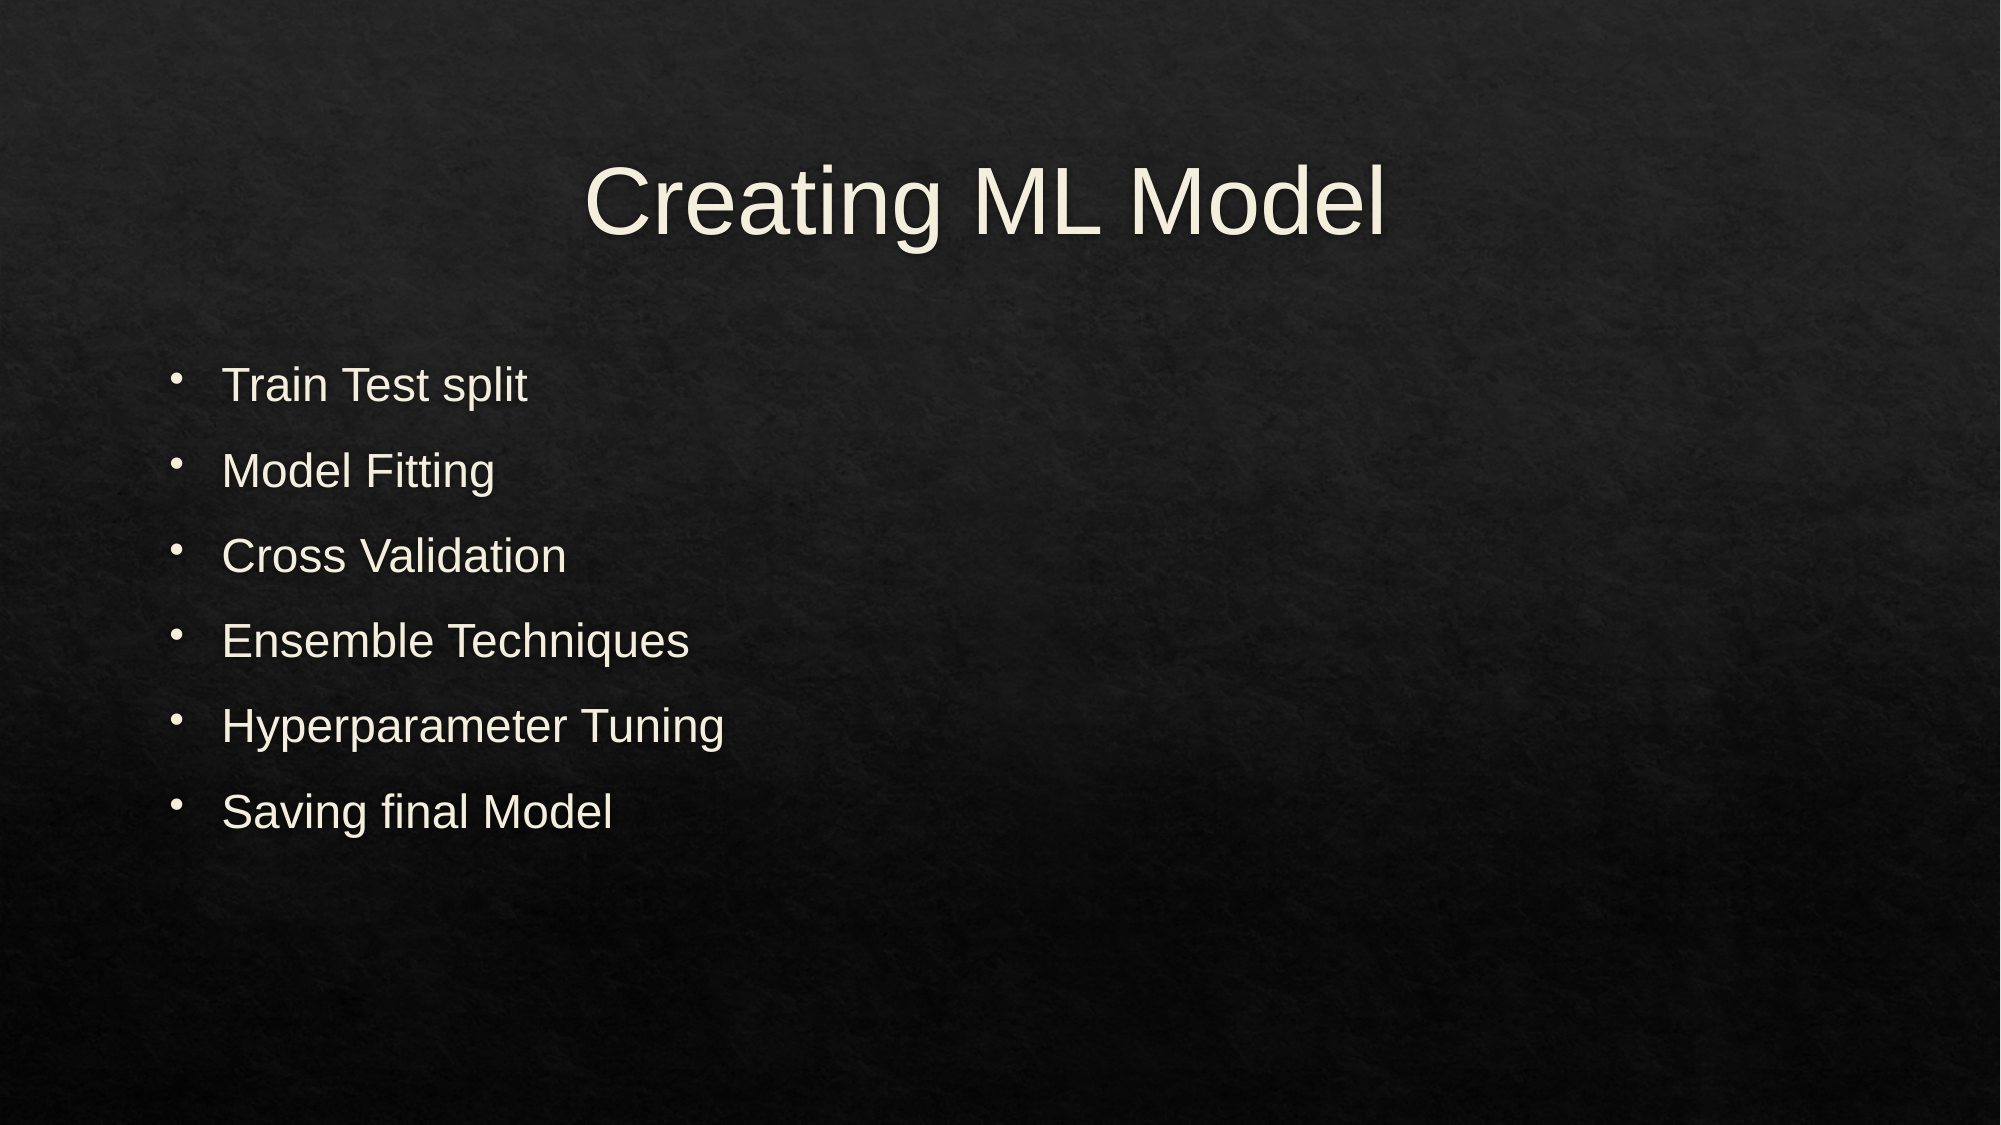

# Creating ML Model
Train Test split
Model Fitting
Cross Validation
Ensemble Techniques
Hyperparameter Tuning
Saving final Model